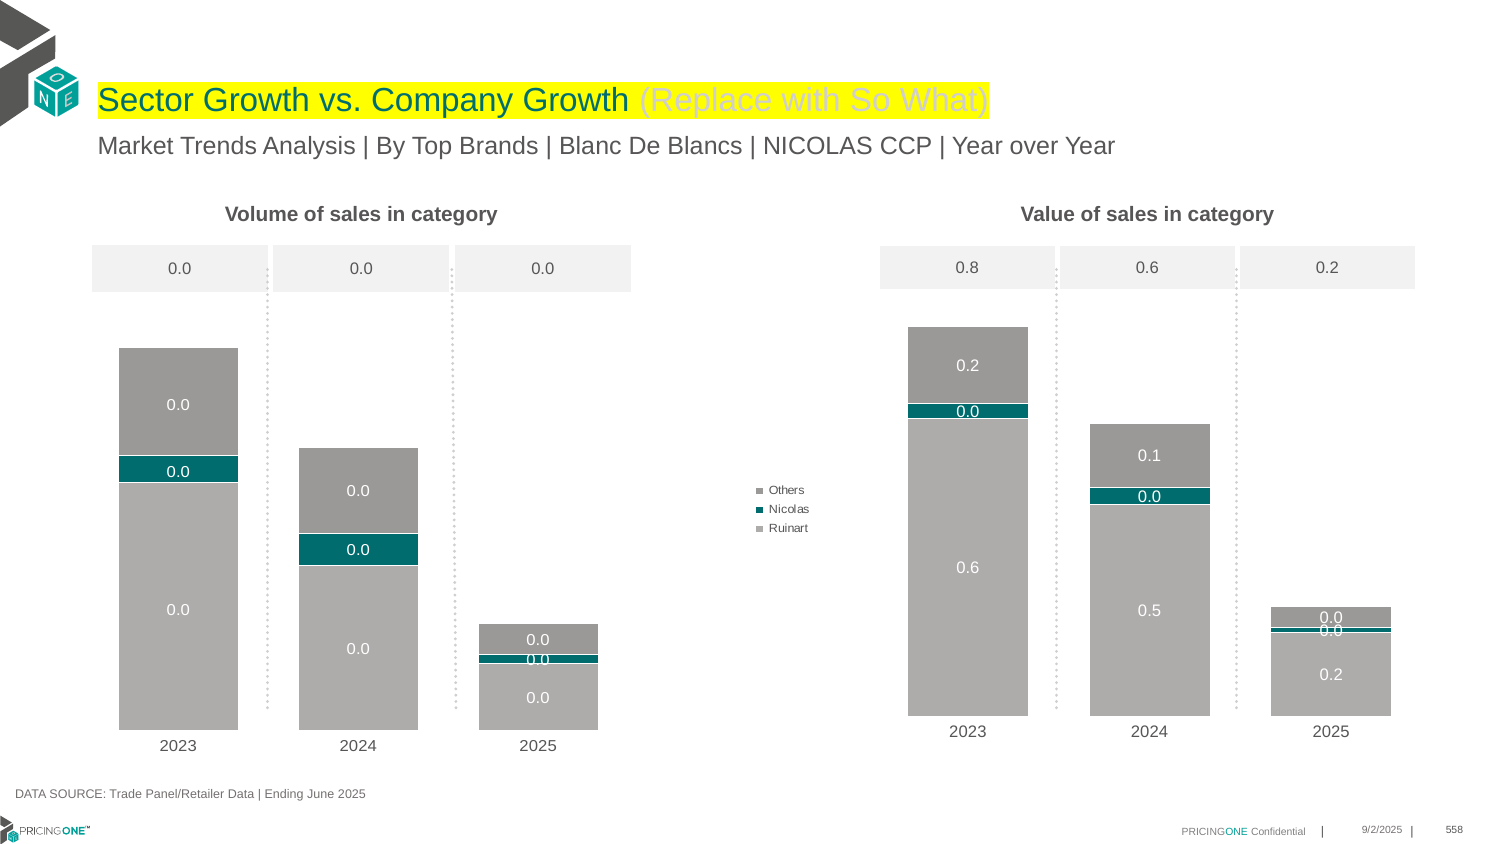

# Sector Growth vs. Company Growth (Replace with So What)
Market Trends Analysis | By Top Brands | Blanc De Blancs | NICOLAS CCP | Year over Year
| Value of sales in category |  |  |
| --- | --- | --- |
| 0.8 | 0.6 | 0.2 |
| Volume of sales in category |  |  |
| --- | --- | --- |
| 0.0 | 0.0 | 0.0 |

### Chart

| Category | Ruinart | Nicolas | Others |
|---|---|---|---|
| 2023 | 0.638856 | 0.032036 | 0.166413 |
| 2024 | 0.45486 | 0.036616 | 0.136962 |
| 2025 | 0.179792 | 0.010476 | 0.046022 |

### Chart

| Category | Ruinart | Nicolas | Others |
|---|---|---|---|
| 2023 | 0.005154 | 0.000554 | 0.002241 |
| 2024 | 0.003422 | 0.000676 | 0.001784 |
| 2025 | 0.00139 | 0.000188 | 0.000644 |
DATA SOURCE: Trade Panel/Retailer Data | Ending June 2025

9/2/2025
558